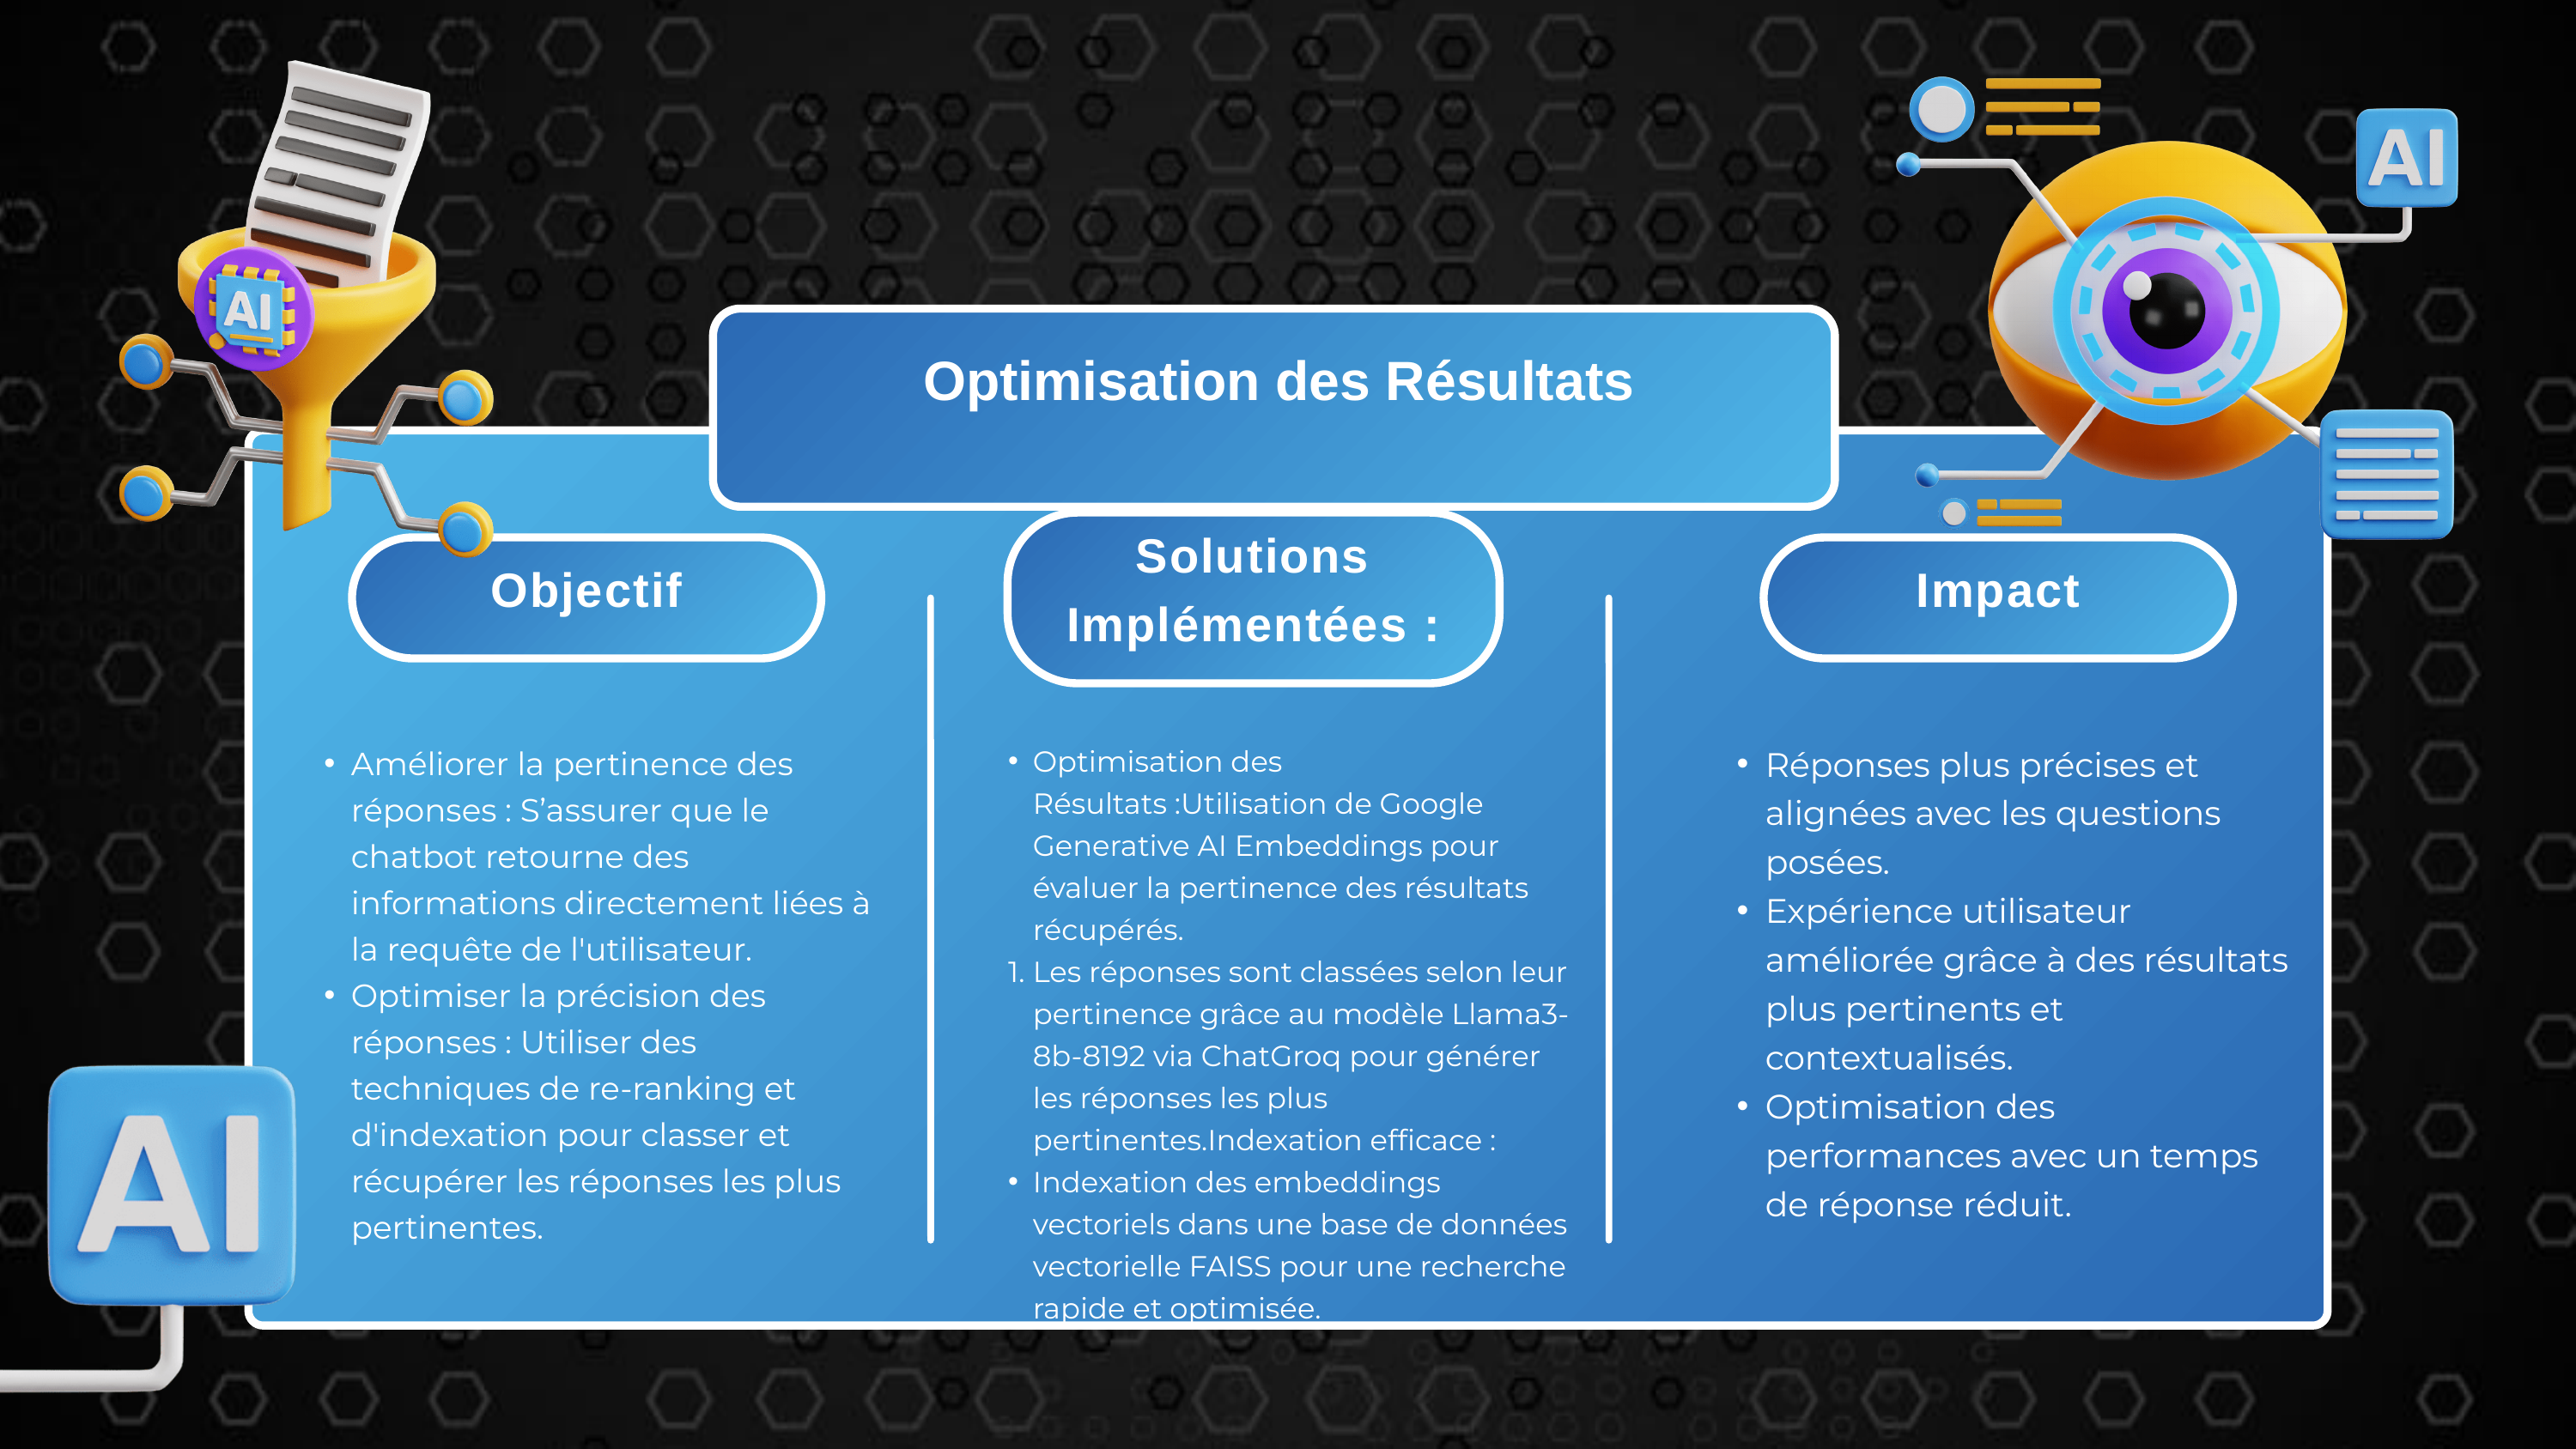

Optimisation des Résultats

Solutions Implémentées :

Objectif

Impact

Réponses plus précises et alignées avec les questions posées.
Expérience utilisateur améliorée grâce à des résultats plus pertinents et contextualisés.
Optimisation des performances avec un temps de réponse réduit.

Améliorer la pertinence des réponses : S’assurer que le chatbot retourne des informations directement liées à la requête de l'utilisateur.
Optimiser la précision des réponses : Utiliser des techniques de re-ranking et d'indexation pour classer et récupérer les réponses les plus pertinentes.
Optimisation des Résultats :Utilisation de Google Generative AI Embeddings pour évaluer la pertinence des résultats récupérés.
Les réponses sont classées selon leur pertinence grâce au modèle Llama3-8b-8192 via ChatGroq pour générer les réponses les plus pertinentes.Indexation efficace :
Indexation des embeddings vectoriels dans une base de données vectorielle FAISS pour une recherche rapide et optimisée.